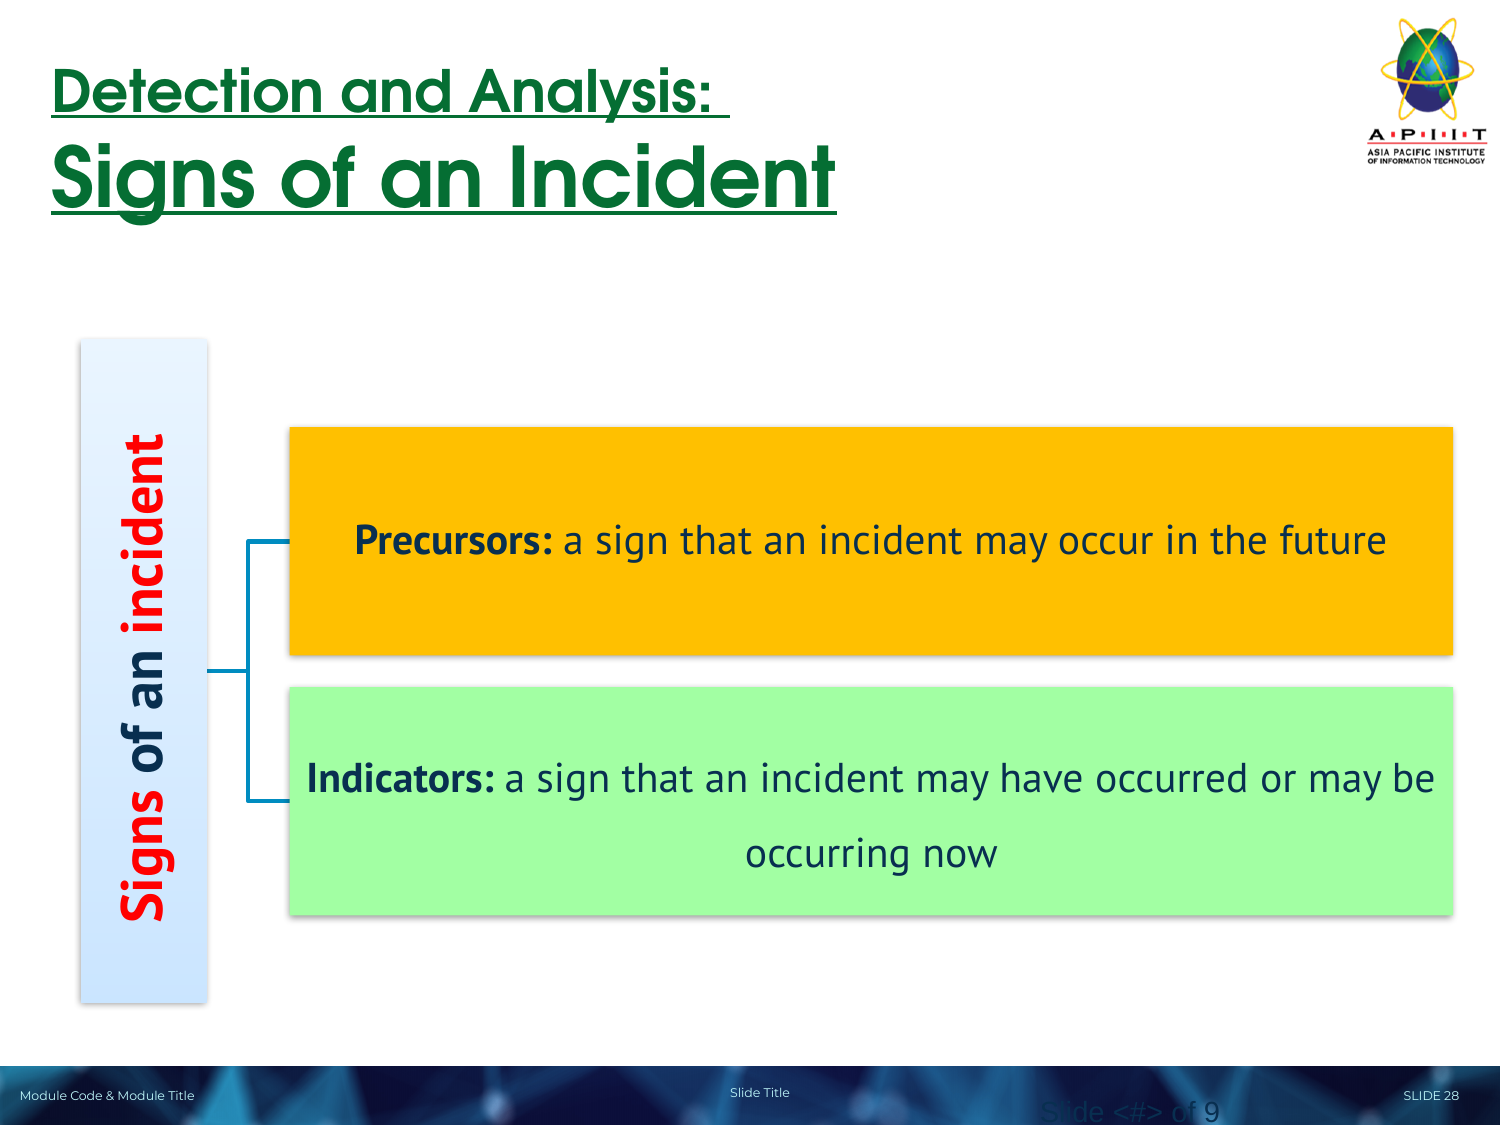

# Detection and Analysis: Signs of an Incident

Signs of an incident
Precursors: a sign that an incident may occur in the future
Indicators: a sign that an incident may have occurred or may be occurring now
Slide <#> of 9